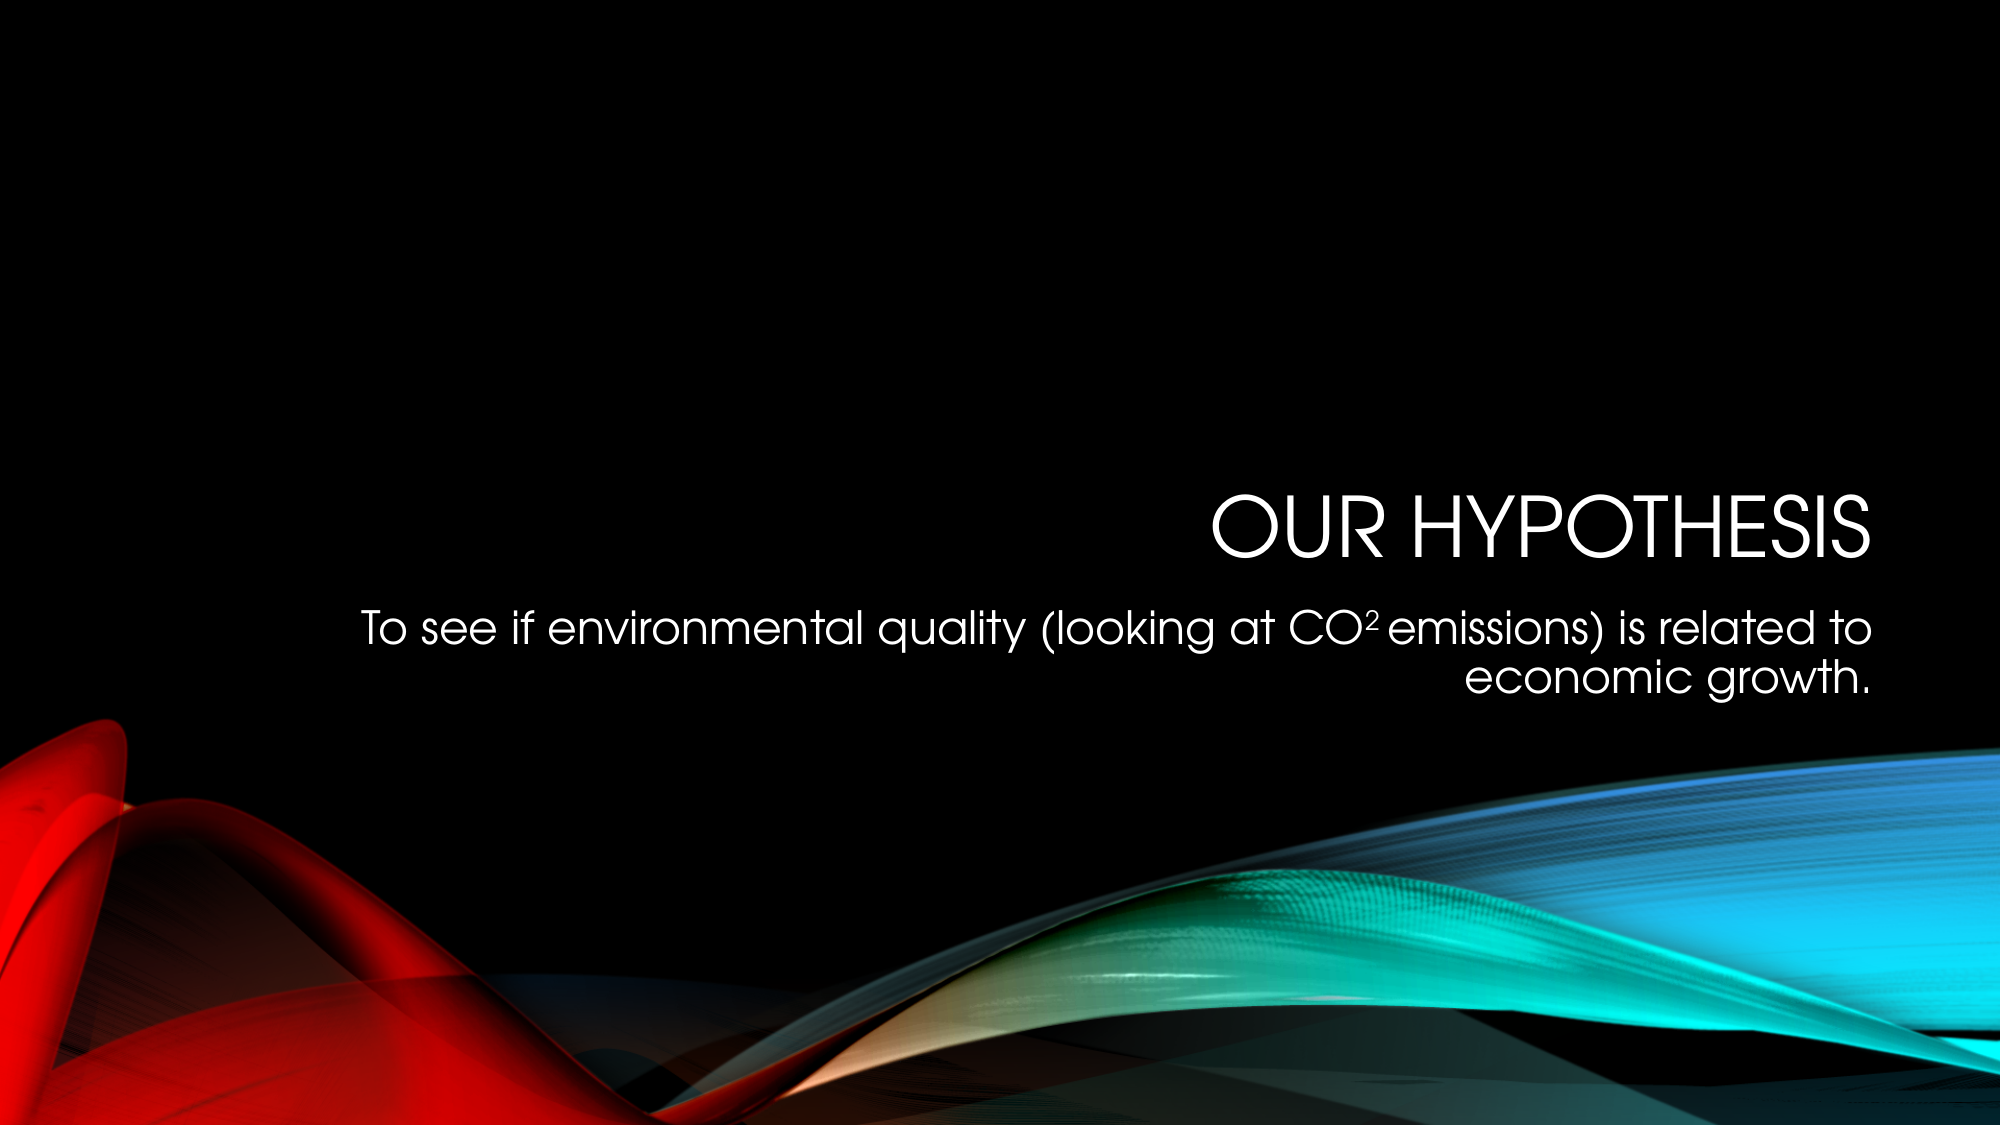

# Our Hypothesis
To see if environmental quality (looking at CO2 emissions) is related to economic growth.